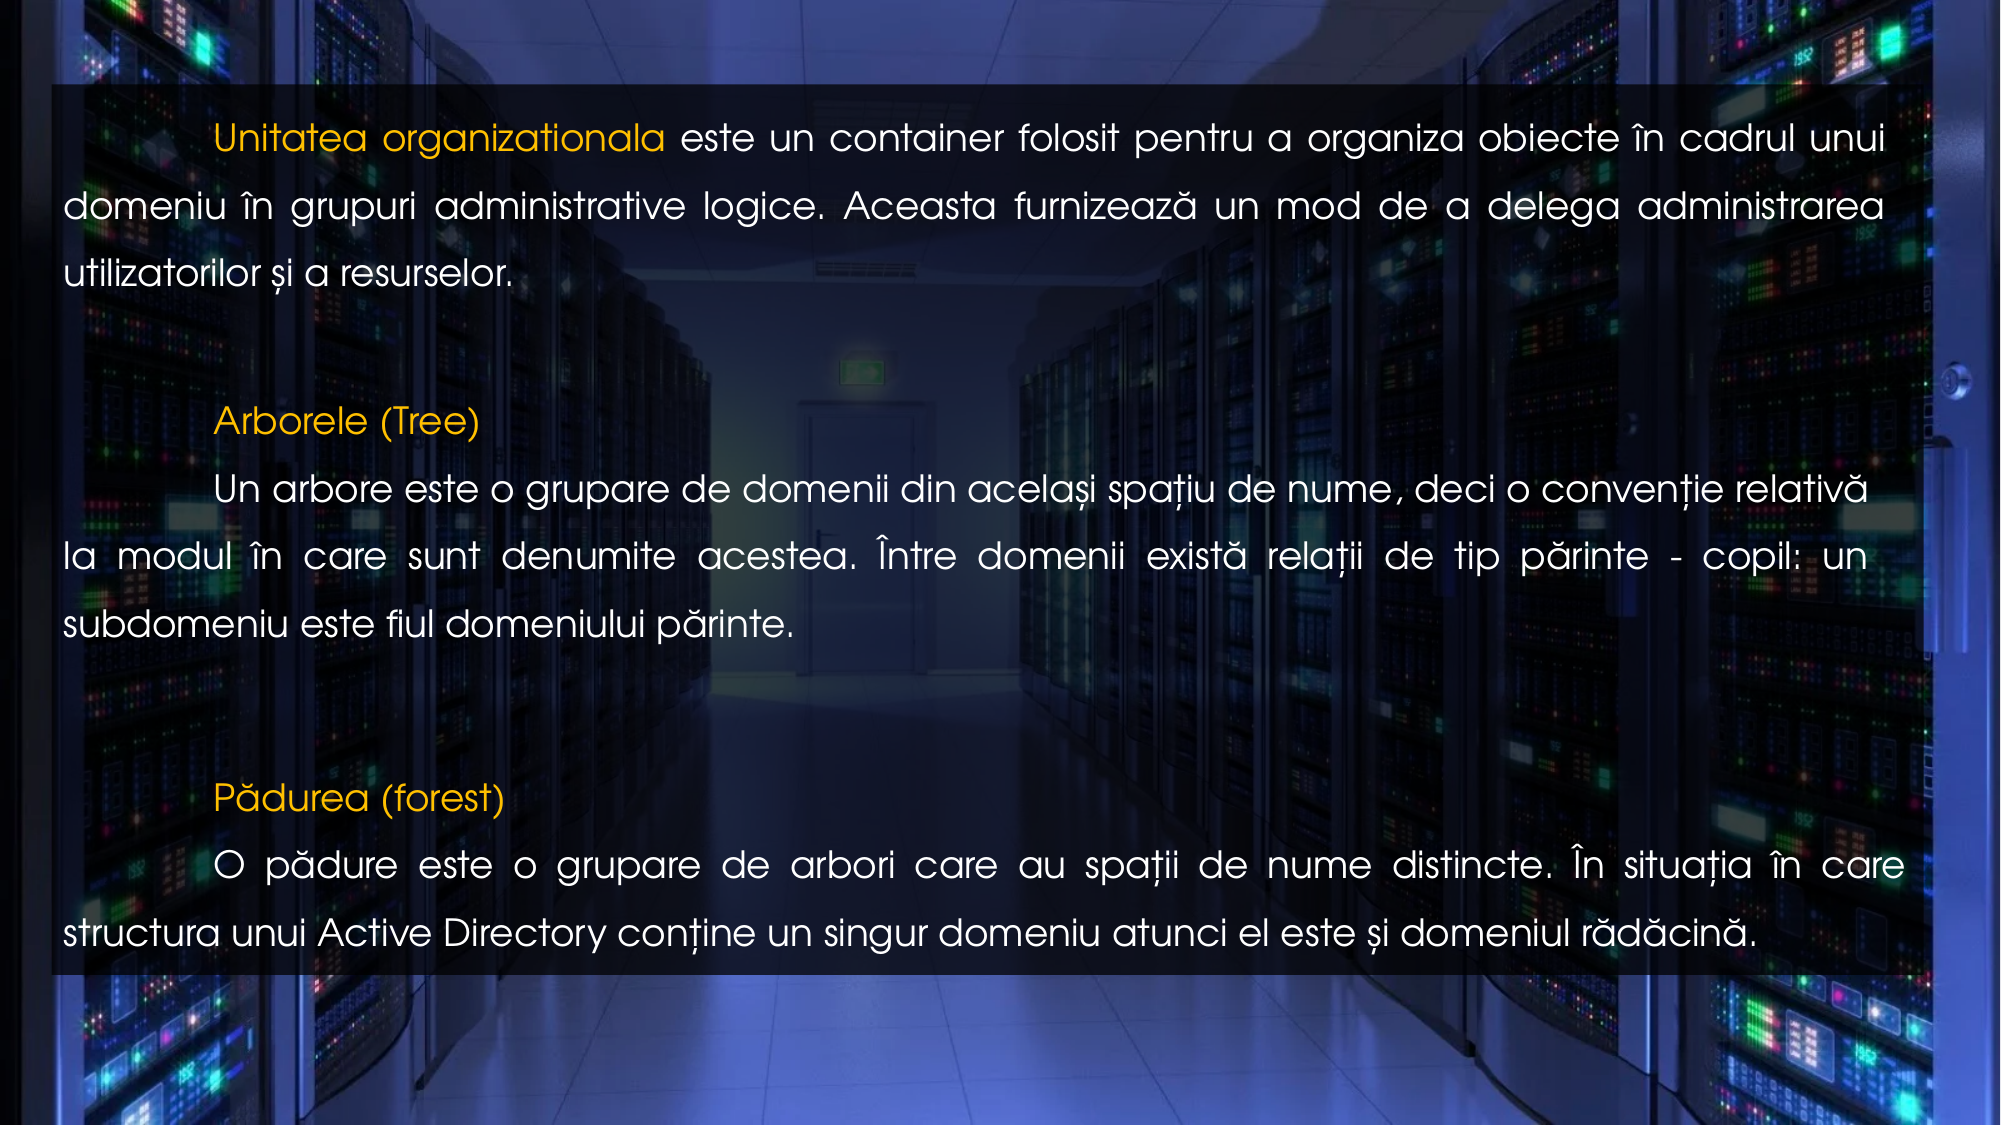

Unitatea organizationala este un container folosit pentru a organiza obiecte în cadrul unui domeniu în grupuri administrative logice. Aceasta furnizează un mod de a delega administrarea utilizatorilor şi a resurselor.

	Arborele (Tree)
	Un arbore este o grupare de domenii din acelaşi spaţiu de nume, deci o convenţie relativă la modul în care sunt denumite acestea. Între domenii există relaţii de tip părinte - copil: un subdomeniu este fiul domeniului părinte.
	Pădurea (forest)
	O pădure este o grupare de arbori care au spaţii de nume distincte. În situaţia în care structura unui Active Directory conţine un singur domeniu atunci el este şi domeniul rădăcină.